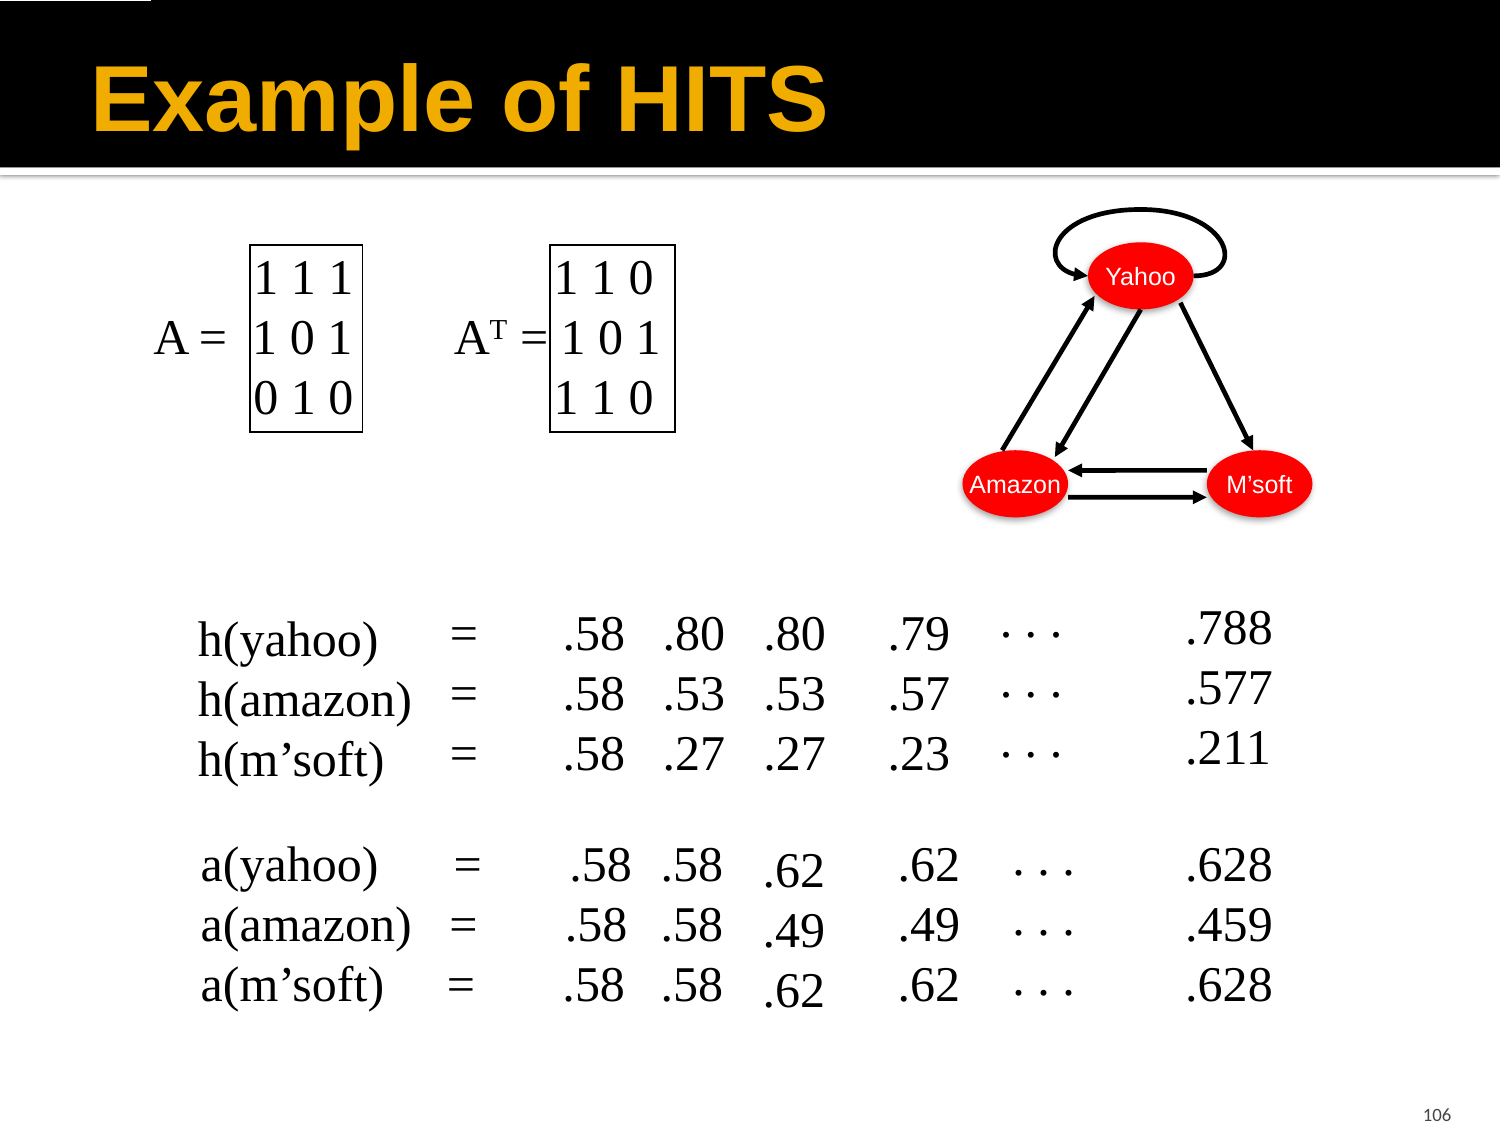

# Example of HITS
        1 1 1
A =  1 0 1
        0 1 0
        1 1 0
AT = 1 0 1
        1 1 0
Yahoo

Amazon
M’soft

. . .
. . .
. . .
.788
.577
.211
=
=
=
.58
.58
.58
.80
.53
.27
.80
.53
.27
 .79
 .57
 .23
h(yahoo)
h(amazon)
h(m’soft)
. . .
. . .
. . .
a(yahoo)      =       .58
a(amazon)   =       .58
a(m’soft)     =       .58
.58
.58
.58
 .62
 .49
 .62
.628
.459
.628
.62
.49
.62
106